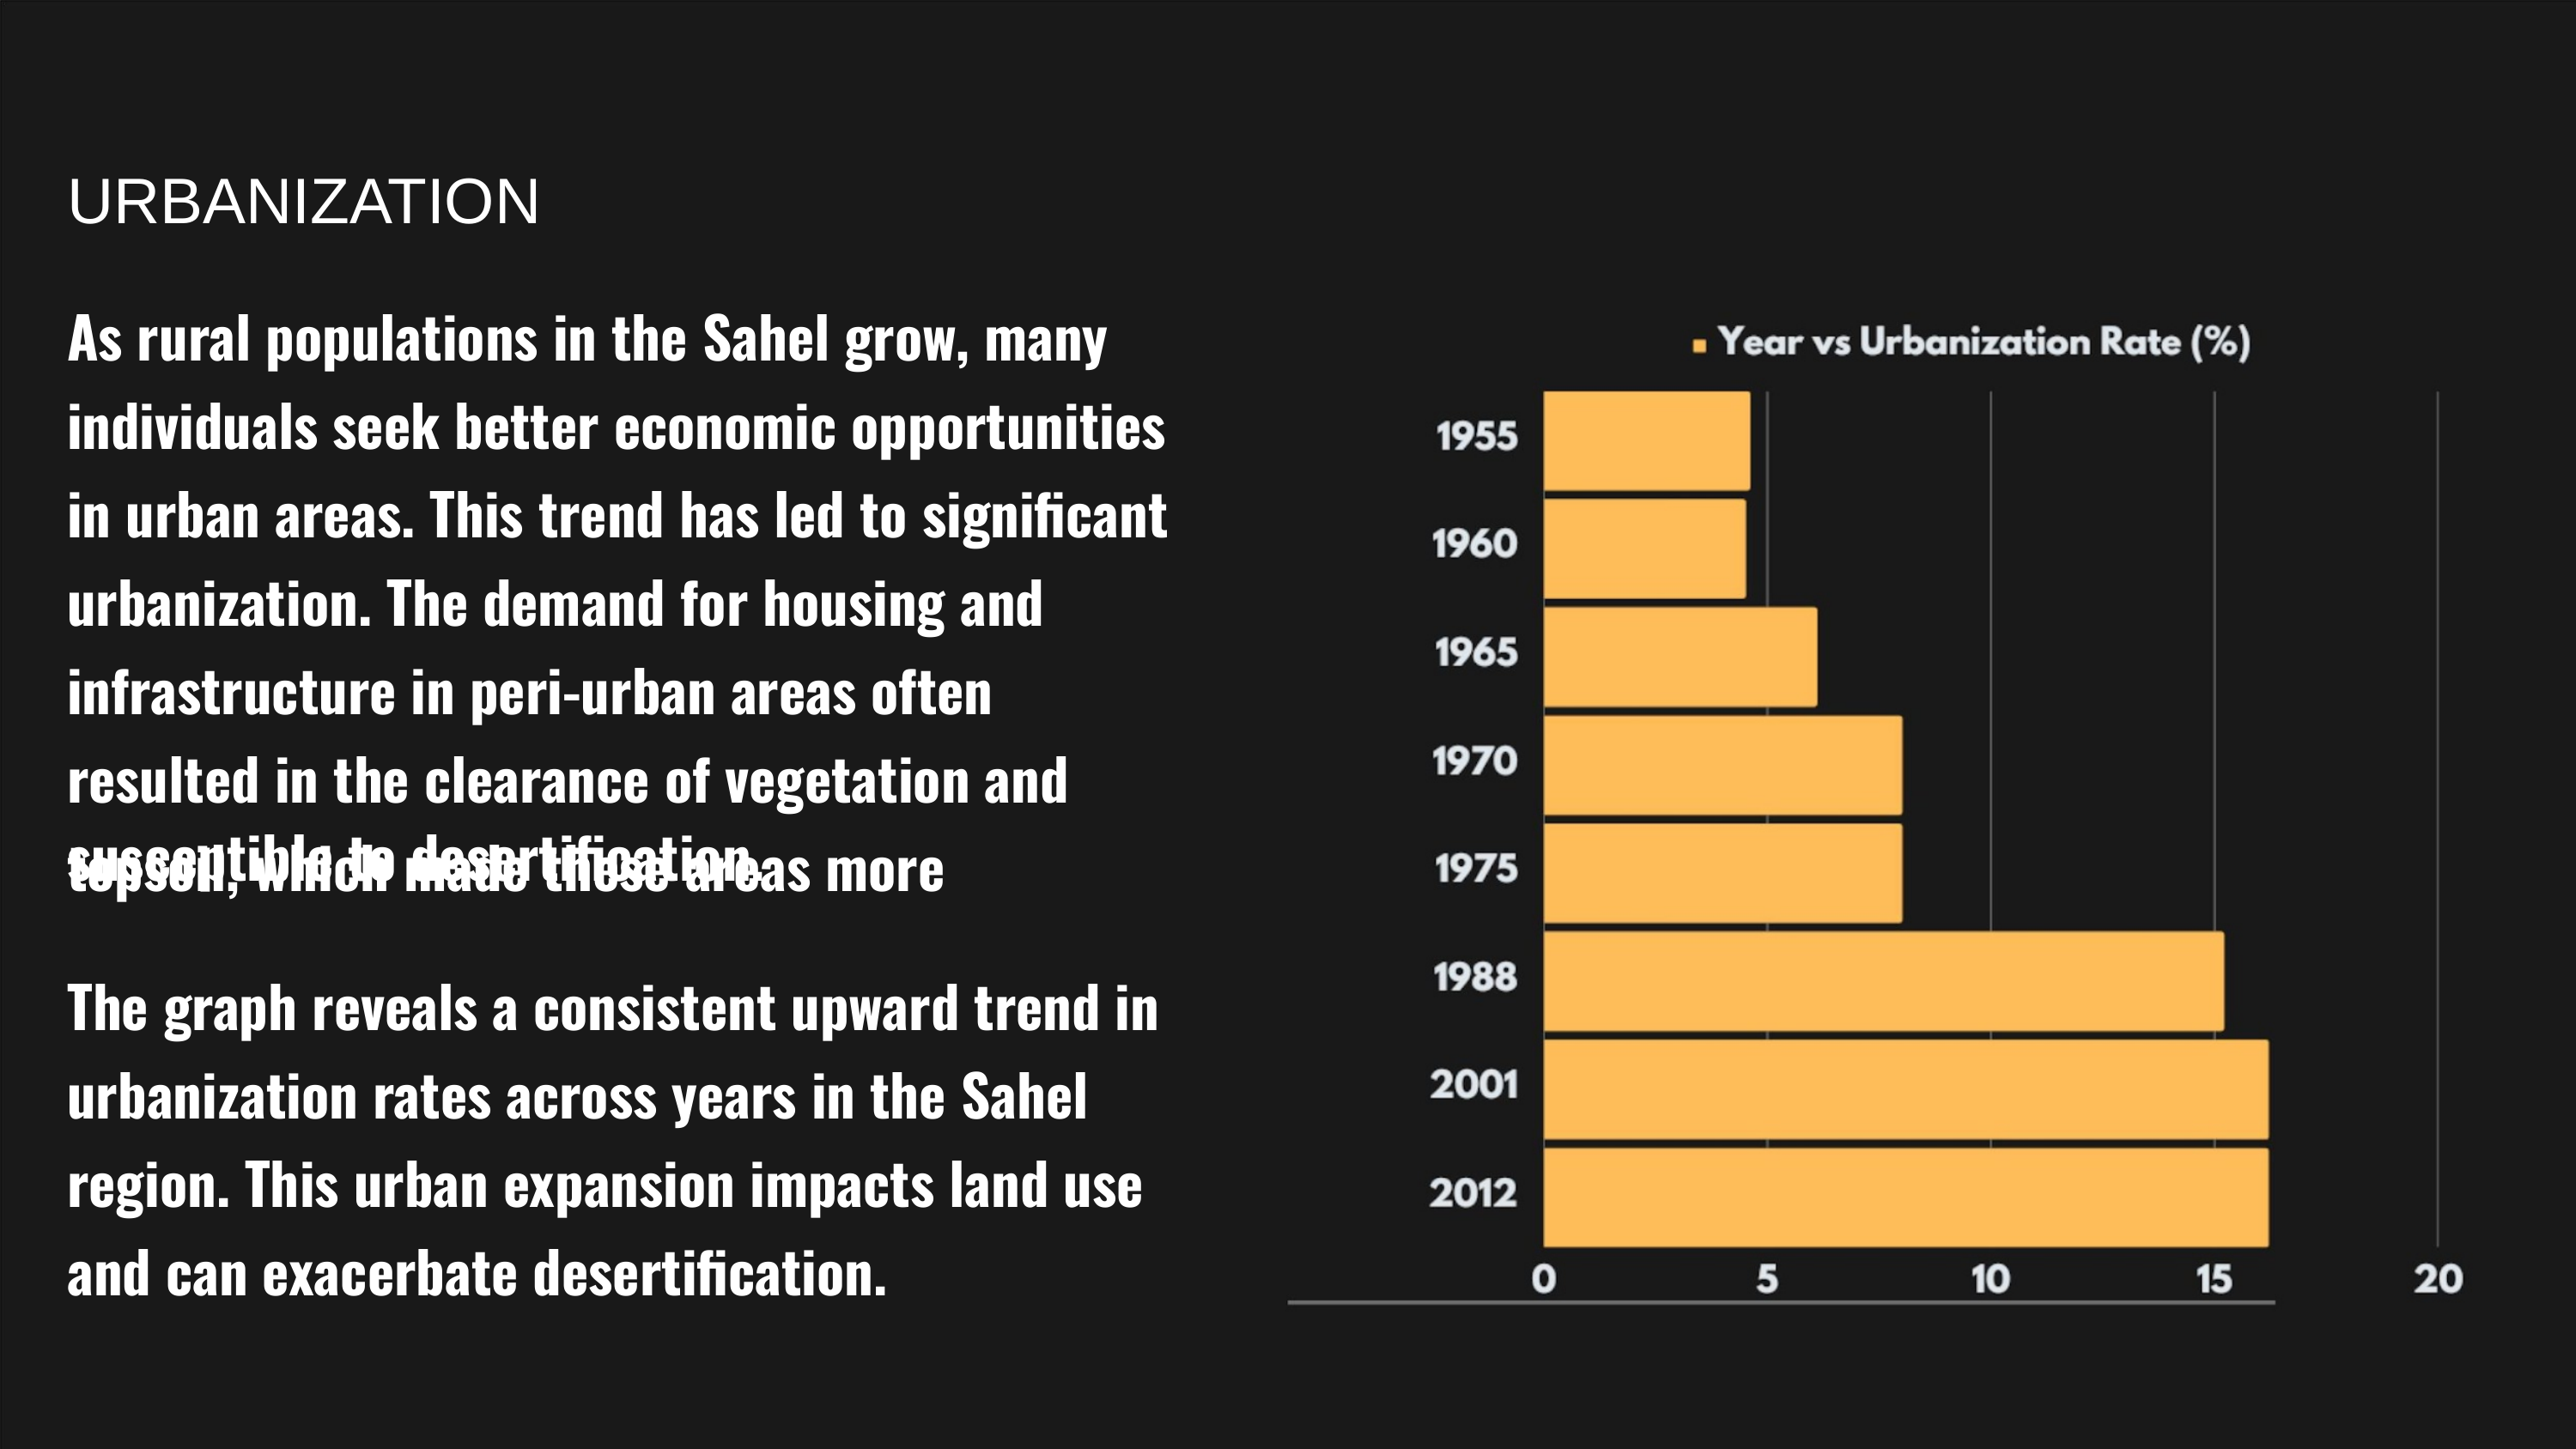

URBANIZATION
As rural populations in the Sahel grow, many
individuals seek better economic opportunities
in urban areas. This trend has led to significant
urbanization. The demand for housing and
infrastructure in peri-urban areas often
resulted in the clearance of vegetation and
topsoil, which made these areas more
susceptible to desertification.
The graph reveals a consistent upward trend in
urbanization rates across years in the Sahel
region. This urban expansion impacts land use
and can exacerbate desertification.